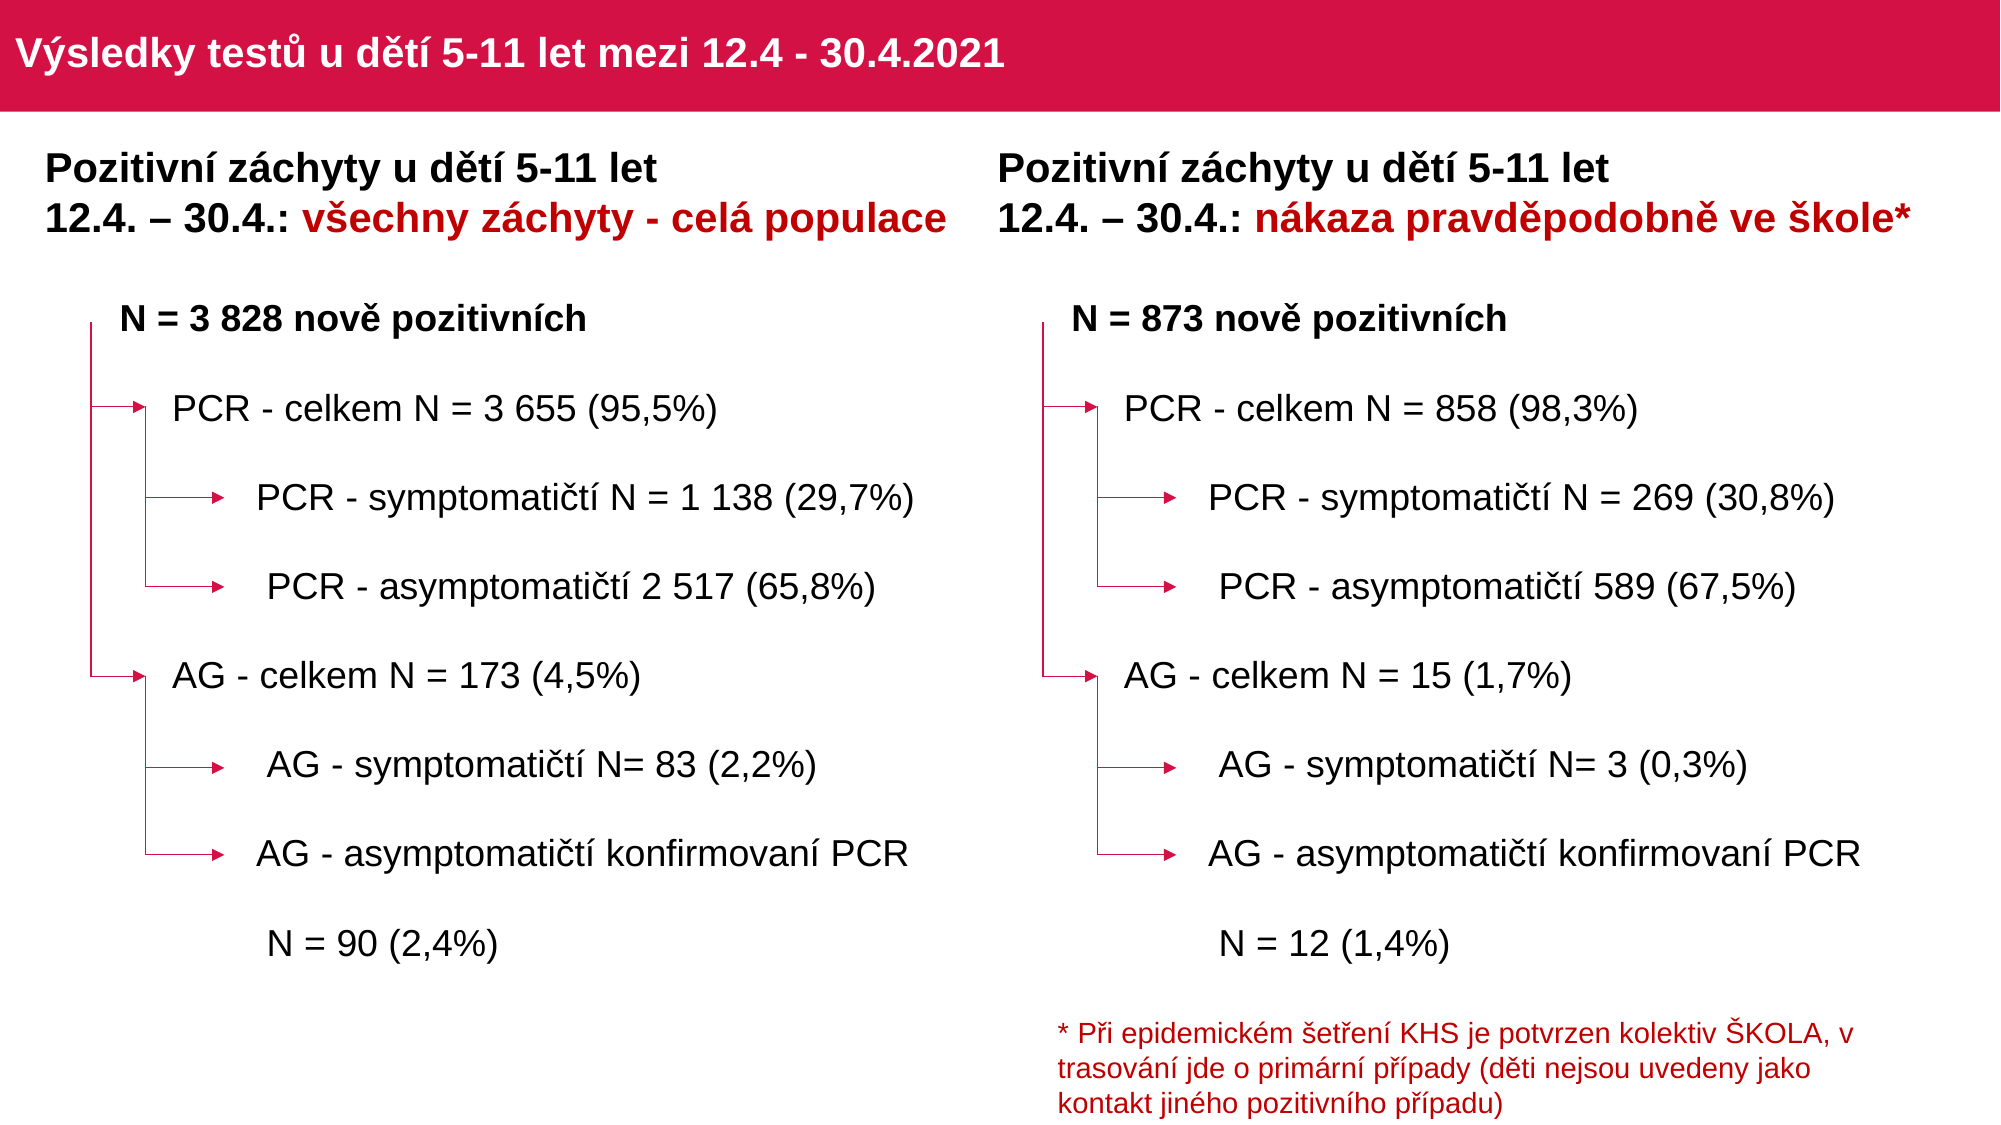

# Výsledky testů u dětí 5-11 let mezi 12.4 - 30.4.2021
Pozitivní záchyty u dětí 5-11 let
12.4. – 30.4.: všechny záchyty - celá populace
Pozitivní záchyty u dětí 5-11 let
12.4. – 30.4.: nákaza pravděpodobně ve škole*
| N = 3 828 nově pozitivních |
| --- |
| PCR - celkem N = 3 655 (95,5%) |
| PCR - symptomatičtí N = 1 138 (29,7%) |
| PCR - asymptomatičtí 2 517 (65,8%) |
| AG - celkem N = 173 (4,5%) |
| AG - symptomatičtí N= 83 (2,2%) |
| AG - asymptomatičtí konfirmovaní PCR |
| N = 90 (2,4%) |
| N = 873 nově pozitivních |
| --- |
| PCR - celkem N = 858 (98,3%) |
| PCR - symptomatičtí N = 269 (30,8%) |
| PCR - asymptomatičtí 589 (67,5%) |
| AG - celkem N = 15 (1,7%) |
| AG - symptomatičtí N= 3 (0,3%) |
| AG - asymptomatičtí konfirmovaní PCR |
| N = 12 (1,4%) |

* Při epidemickém šetření KHS je potvrzen kolektiv ŠKOLA, v trasování jde o primární případy (děti nejsou uvedeny jako kontakt jiného pozitivního případu)